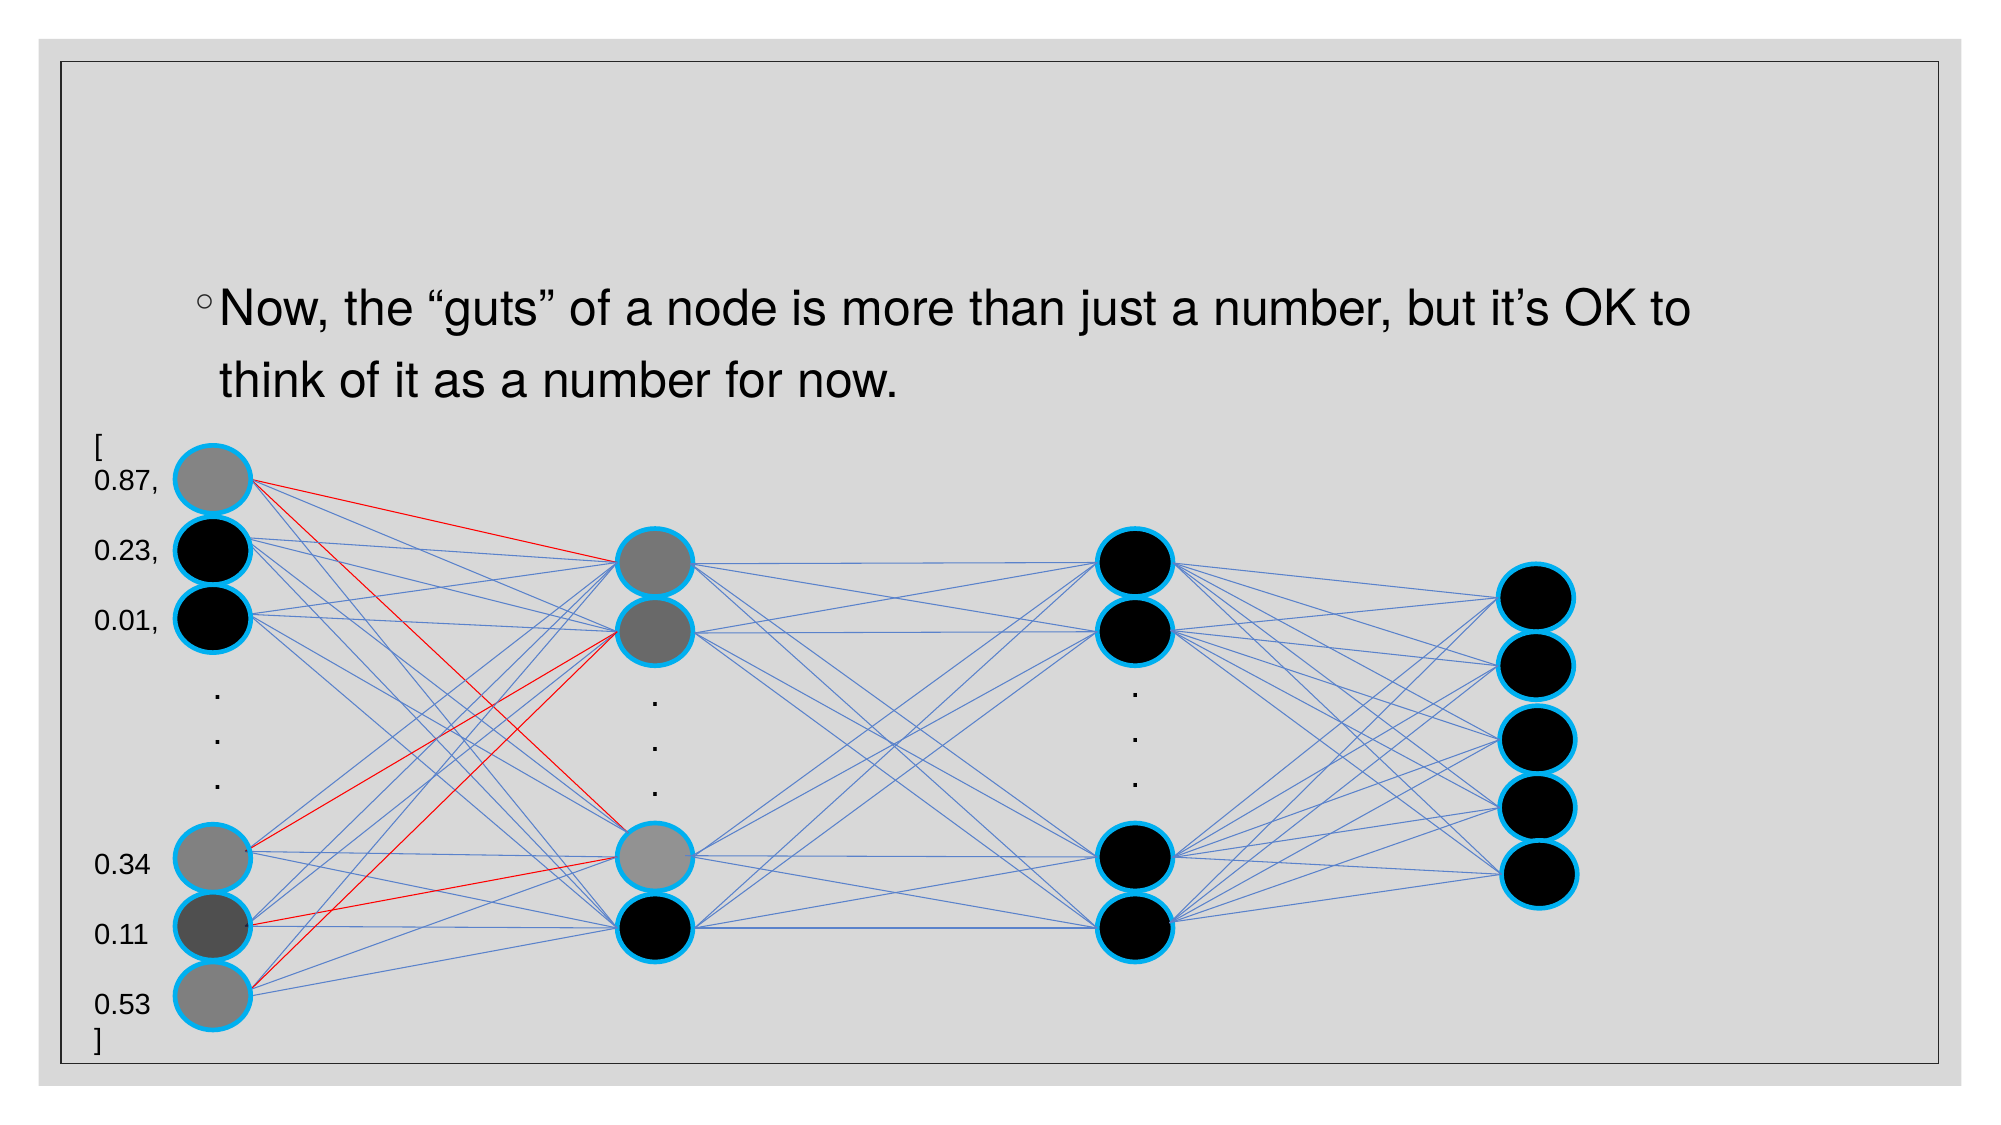

#
Now, the “guts” of a node is more than just a number, but it’s OK to think of it as a number for now.
[
0.87,

0.23,

0.01,

0.34

0.11

0.53
]

.
.
.

.
.
.

.
.
.